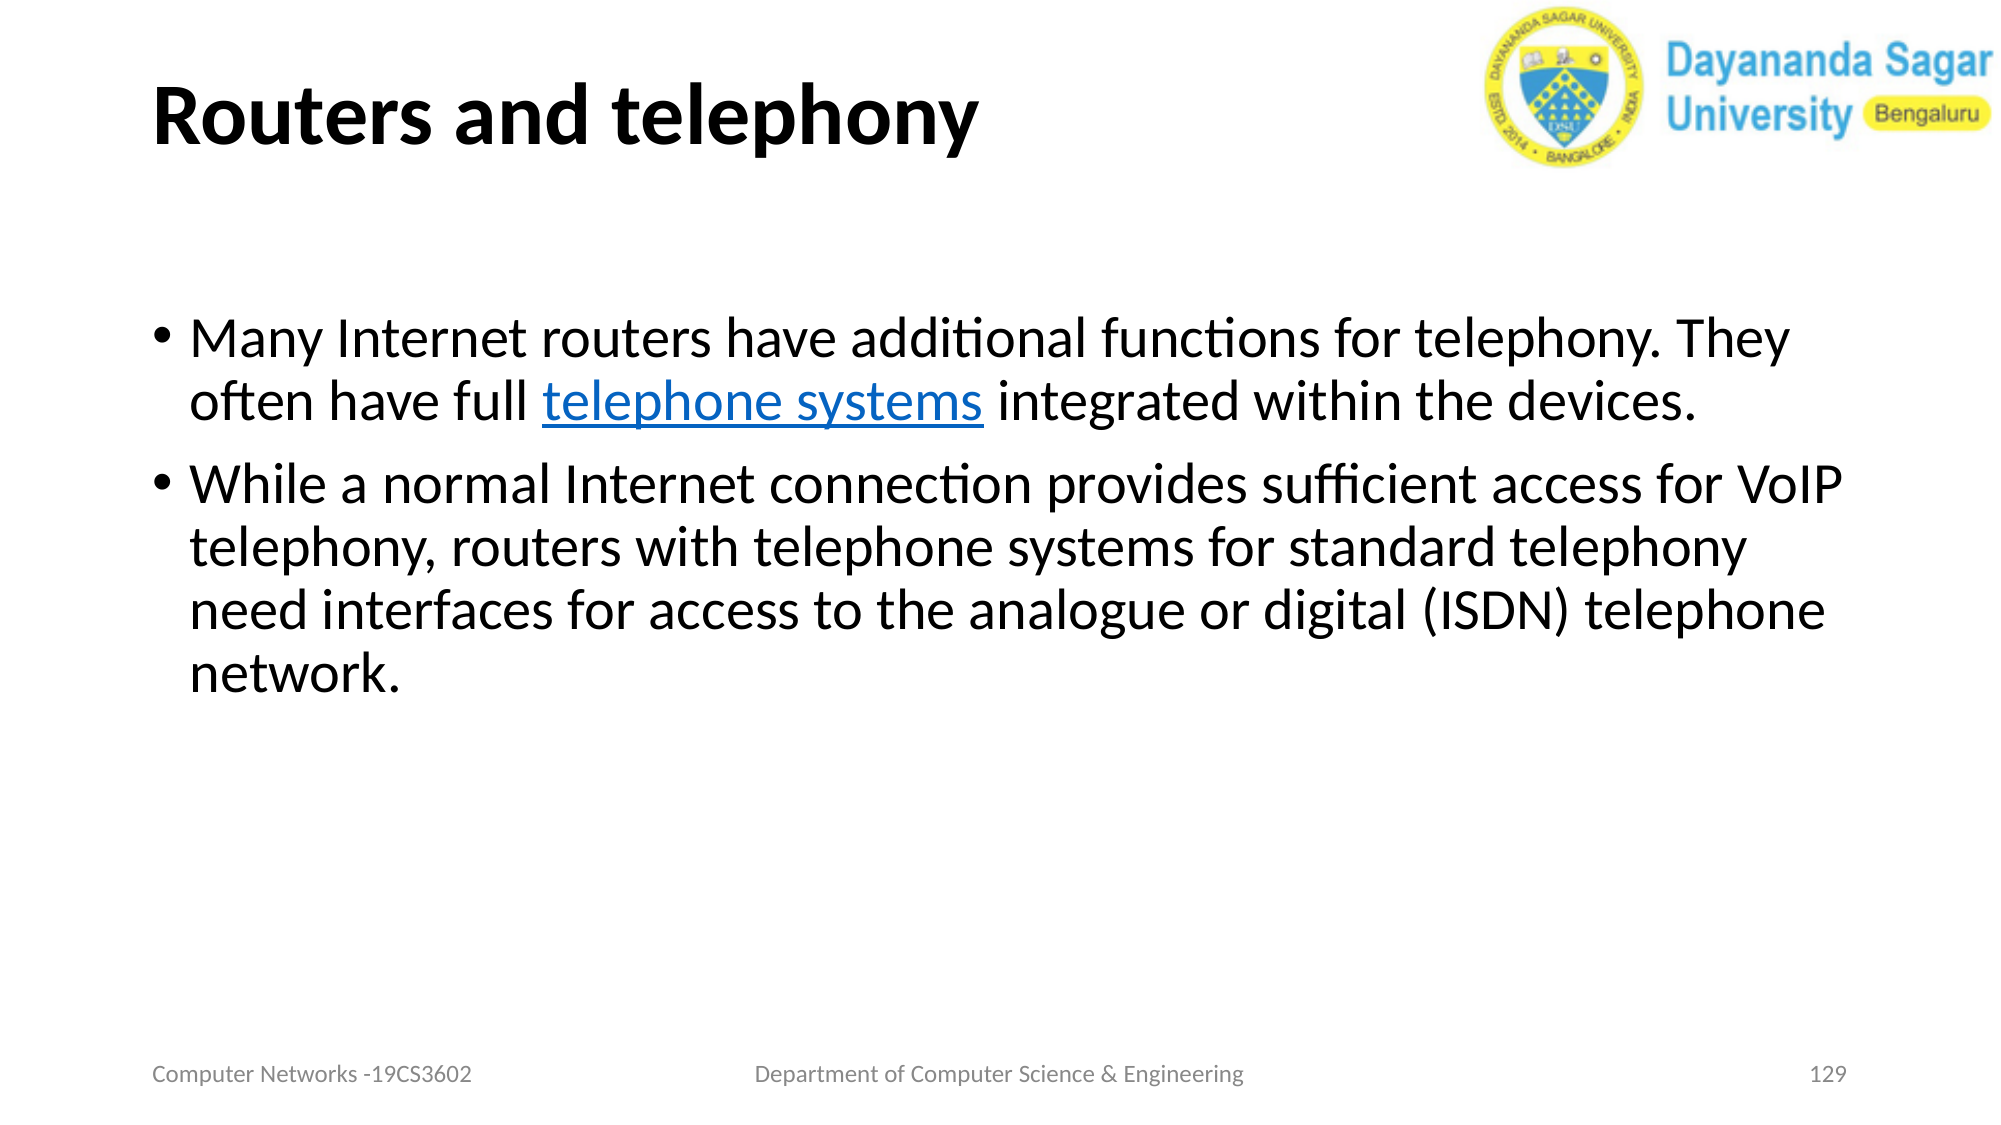

# Routers and telephony
Many Internet routers have additional functions for telephony. They often have full telephone systems integrated within the devices.
While a normal Internet connection provides sufficient access for VoIP telephony, routers with telephone systems for standard telephony need interfaces for access to the analogue or digital (ISDN) telephone network.

Computer Networks -19CS3602
Department of Computer Science & Engineering
129